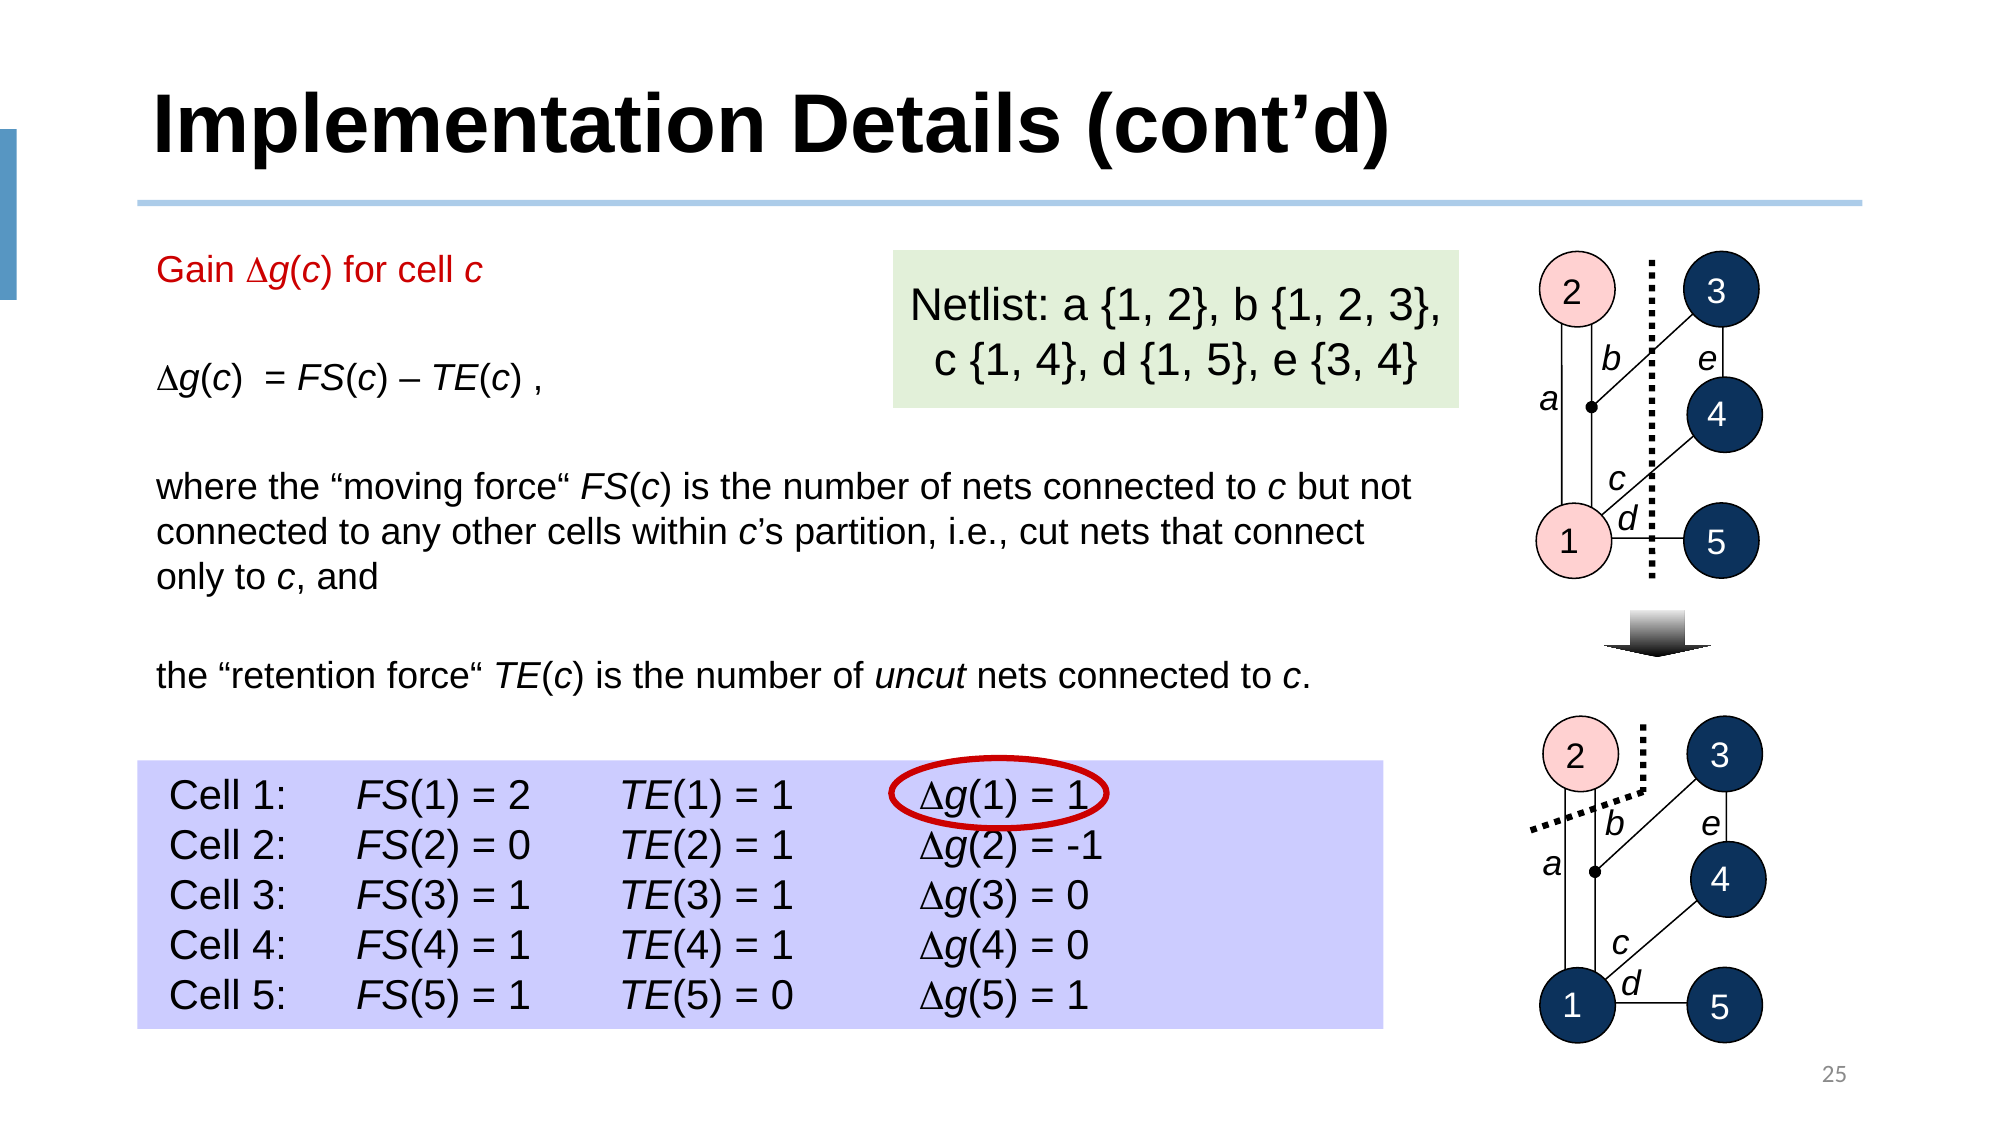

# Implementation Details (cont’d)
Gain Δg(c) for cell c

Δg(c)  = FS(c) – TE(c) ,

where the “moving force“ FS(c) is the number of nets connected to c but not connected to any other cells within c’s partition, i.e., cut nets that connect only to c, and
the “retention force“ TE(c) is the number of uncut nets connected to c.

Netlist: a {1, 2}, b {1, 2, 3}, c {1, 4}, d {1, 5}, e {3, 4}
3
2

b
e
a

4

c
d

1
5

3
2

Cell 1:      FS(1) = 2	TE(1) = 1	Δg(1) = 1
Cell 2:      FS(2) = 0	TE(2) = 1	Δg(2) = -1
Cell 3:      FS(3) = 1	TE(3) = 1	Δg(3) = 0
Cell 4:      FS(4) = 1	TE(4) = 1	Δg(4) = 0
Cell 5:      FS(5) = 1	TE(5) = 0	Δg(5) = 1

b
e
a

4

c
d

1
5

25